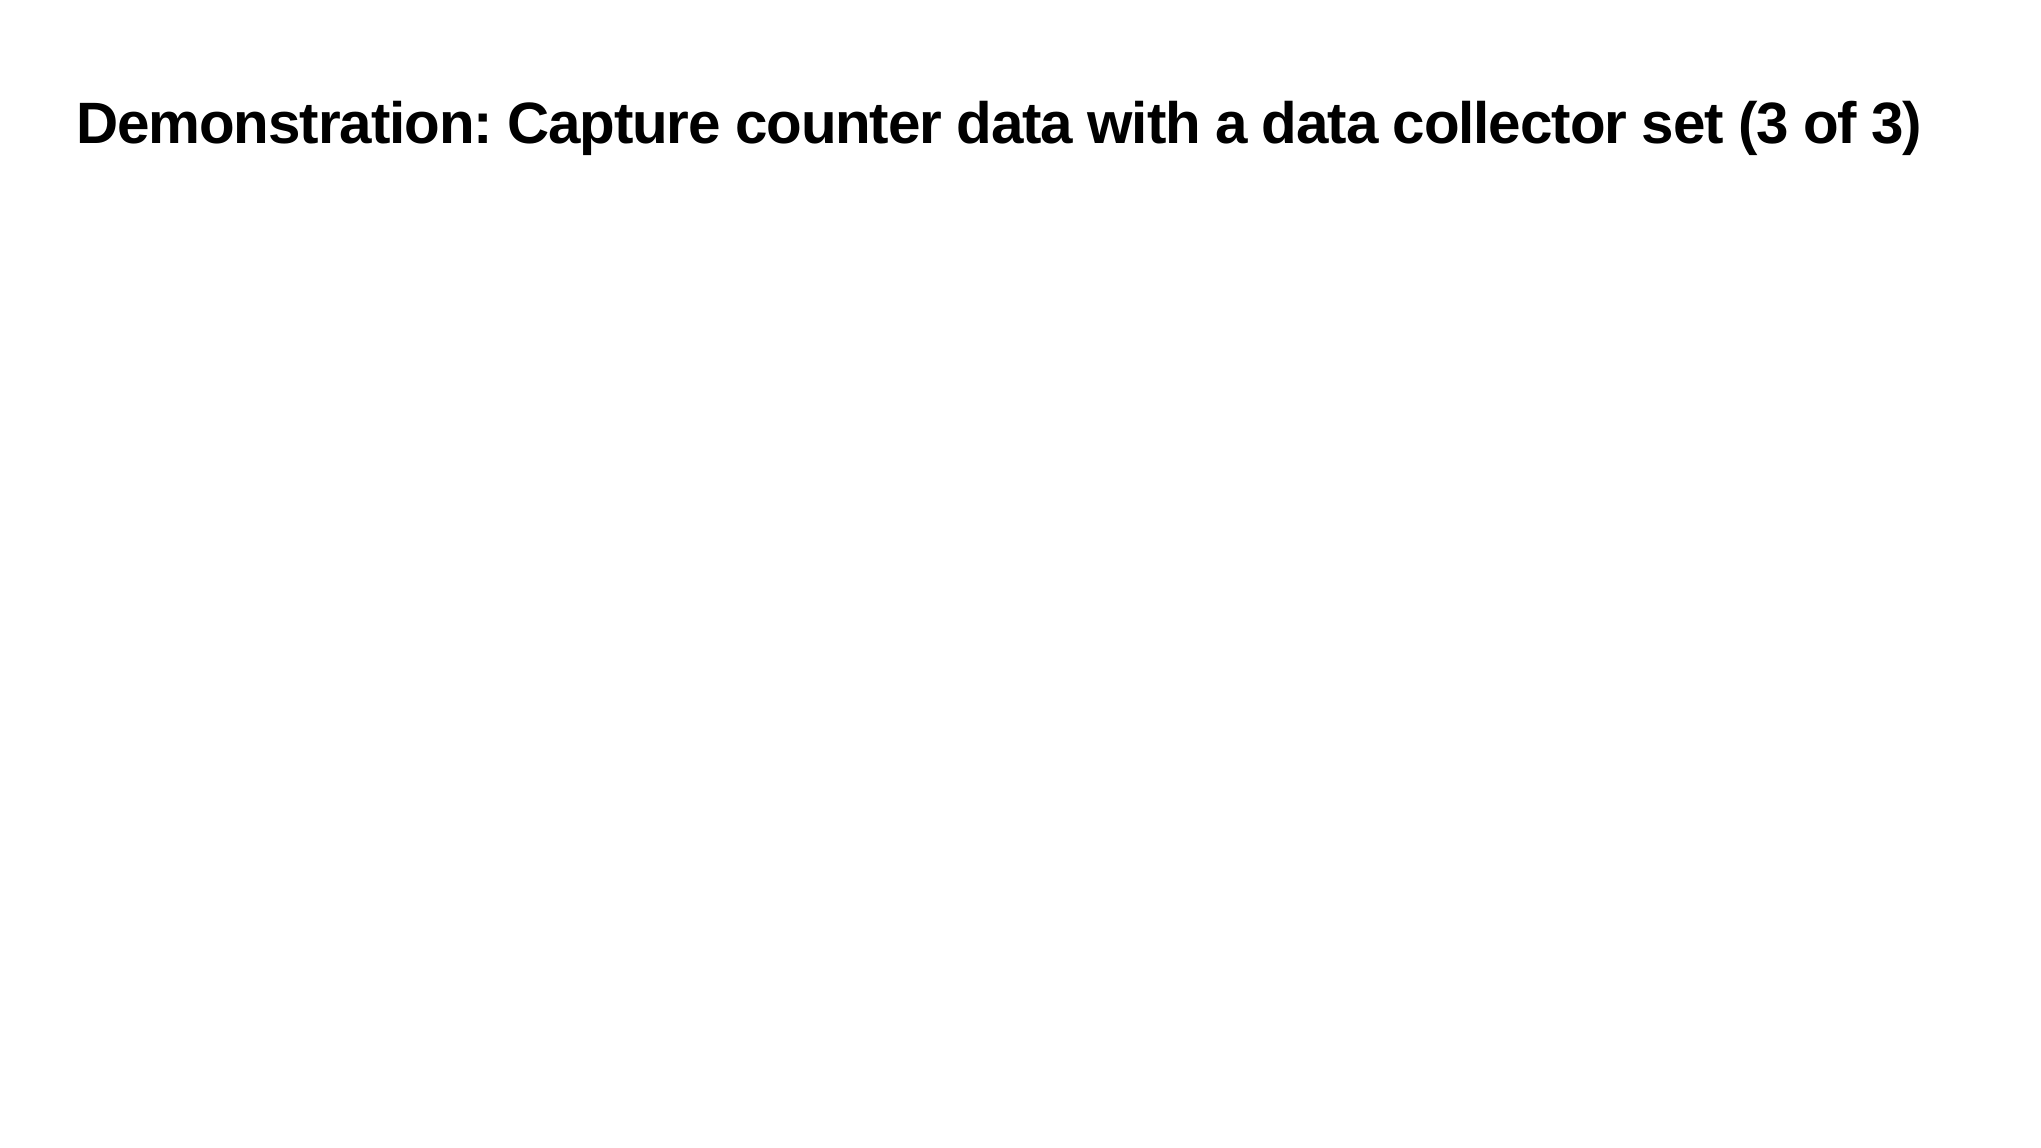

# Demonstration: Capture counter data with a data collector set (3 of 3)